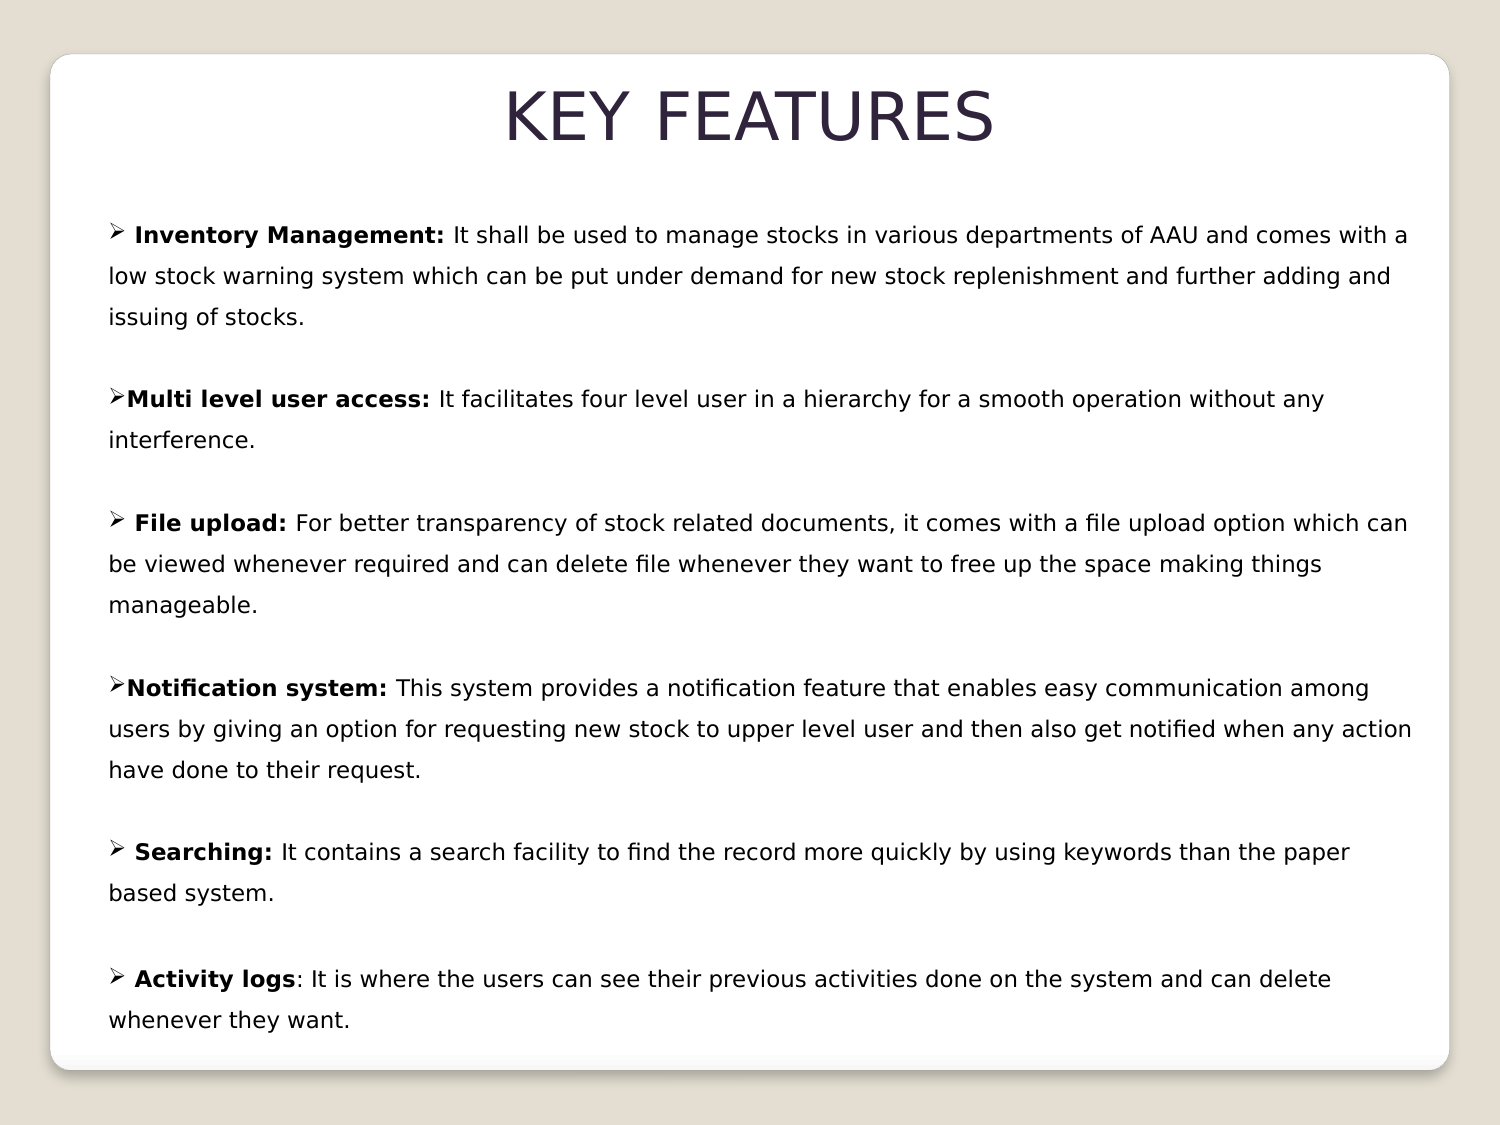

KEY FEATURES
 Inventory Management: It shall be used to manage stocks in various departments of AAU and comes with a low stock warning system which can be put under demand for new stock replenishment and further adding and issuing of stocks.

Multi level user access: It facilitates four level user in a hierarchy for a smooth operation without any interference.

 File upload: For better transparency of stock related documents, it comes with a file upload option which can be viewed whenever required and can delete file whenever they want to free up the space making things manageable.

Notification system: This system provides a notification feature that enables easy communication among users by giving an option for requesting new stock to upper level user and then also get notified when any action have done to their request.

 Searching: It contains a search facility to find the record more quickly by using keywords than the paper based system.

 Activity logs: It is where the users can see their previous activities done on the system and can delete whenever they want.